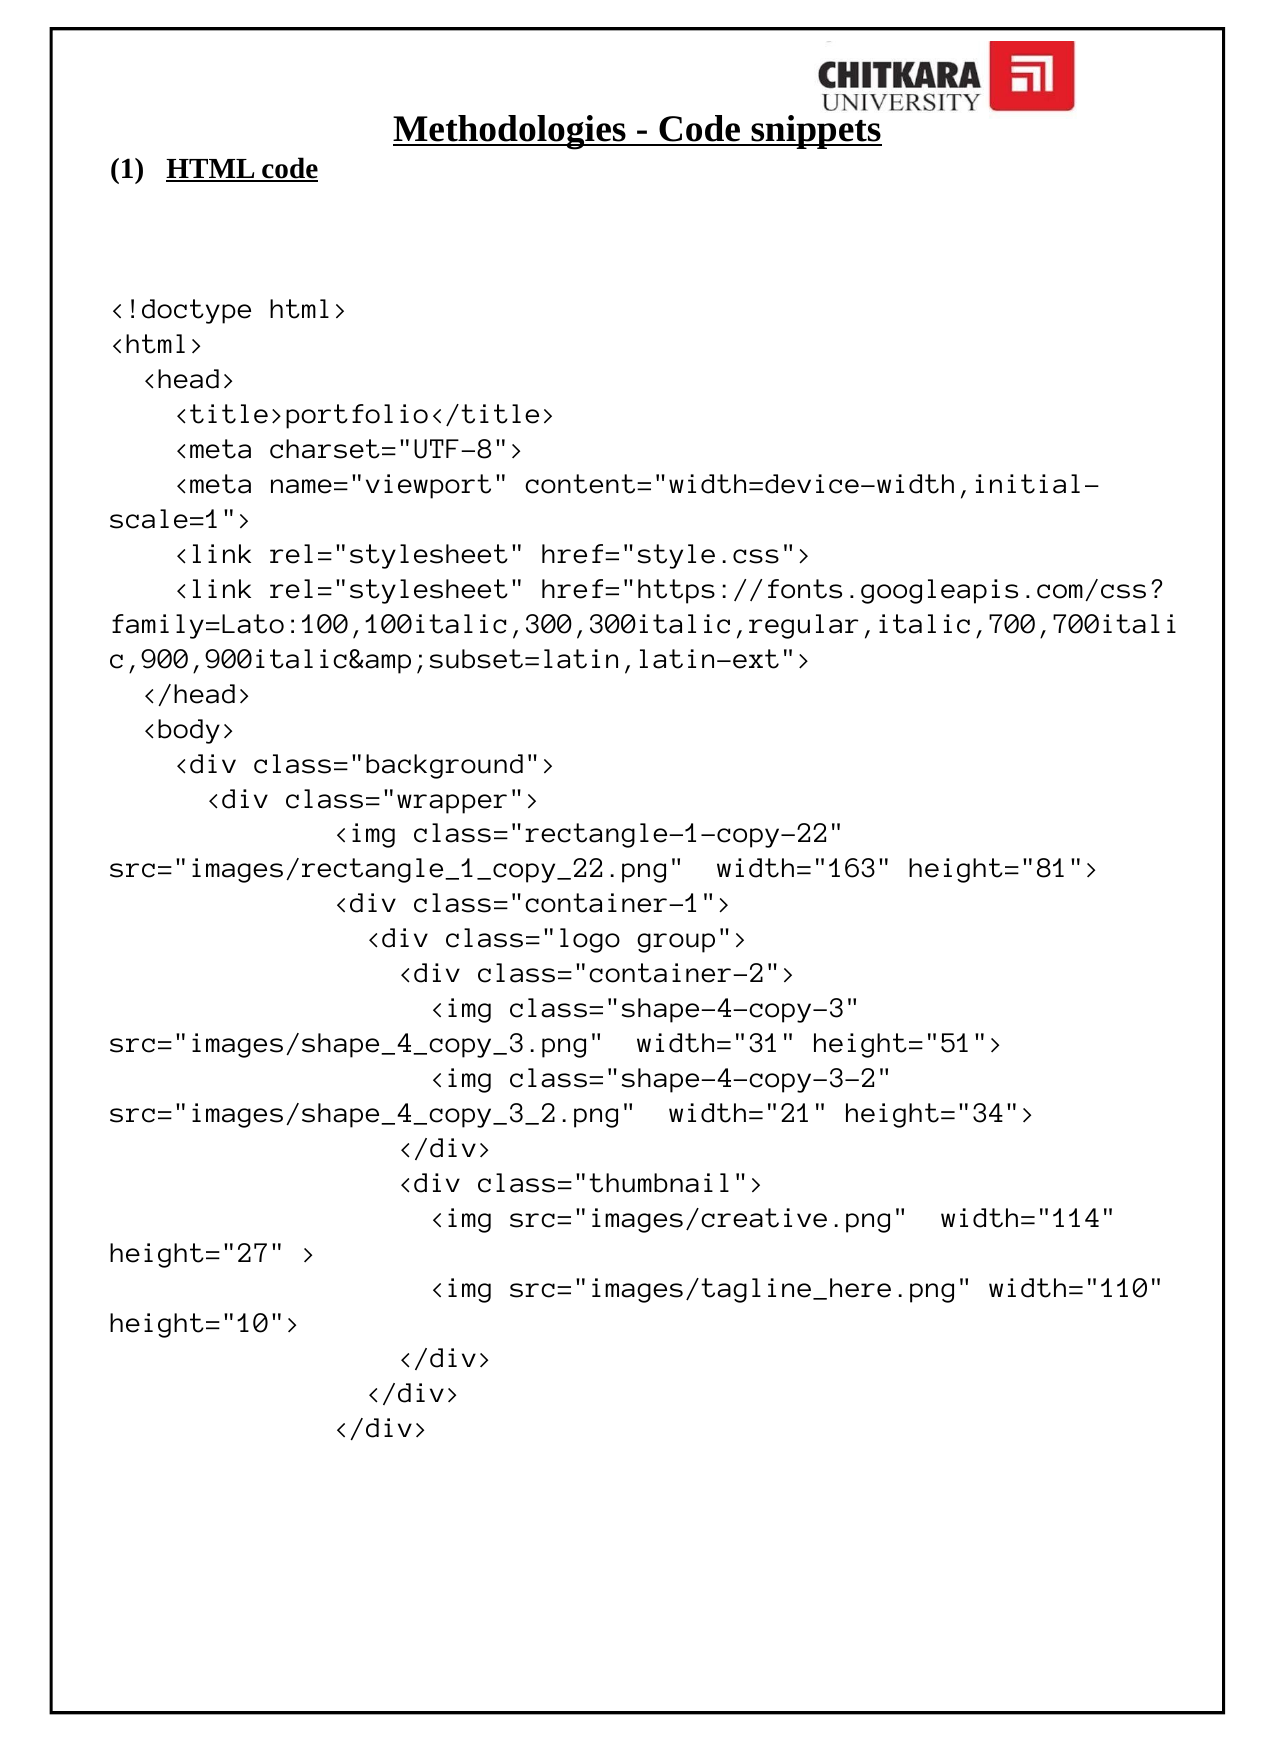

# Methodologies - Code snippets
HTML code

<!doctype html>
<html>
  <head>
    <title>portfolio</title>
    <meta charset="UTF-8">
    <meta name="viewport" content="width=device-width,initial-scale=1">
    <link rel="stylesheet" href="style.css">
    <link rel="stylesheet" href="https://fonts.googleapis.com/css?family=Lato:100,100italic,300,300italic,regular,italic,700,700italic,900,900italic&amp;subset=latin,latin-ext">
  </head>
  <body>
    <div class="background">
      <div class="wrapper">
              <img class="rectangle-1-copy-22" src="images/rectangle_1_copy_22.png"  width="163" height="81">
              <div class="container-1">
                <div class="logo group">
                  <div class="container-2">
                    <img class="shape-4-copy-3" src="images/shape_4_copy_3.png"  width="31" height="51">
                    <img class="shape-4-copy-3-2" src="images/shape_4_copy_3_2.png"  width="21" height="34">
                  </div>
                  <div class="thumbnail">
                    <img src="images/creative.png"  width="114" height="27" >
                    <img src="images/tagline_here.png" width="110" height="10">
                  </div>
                </div>
              </div>